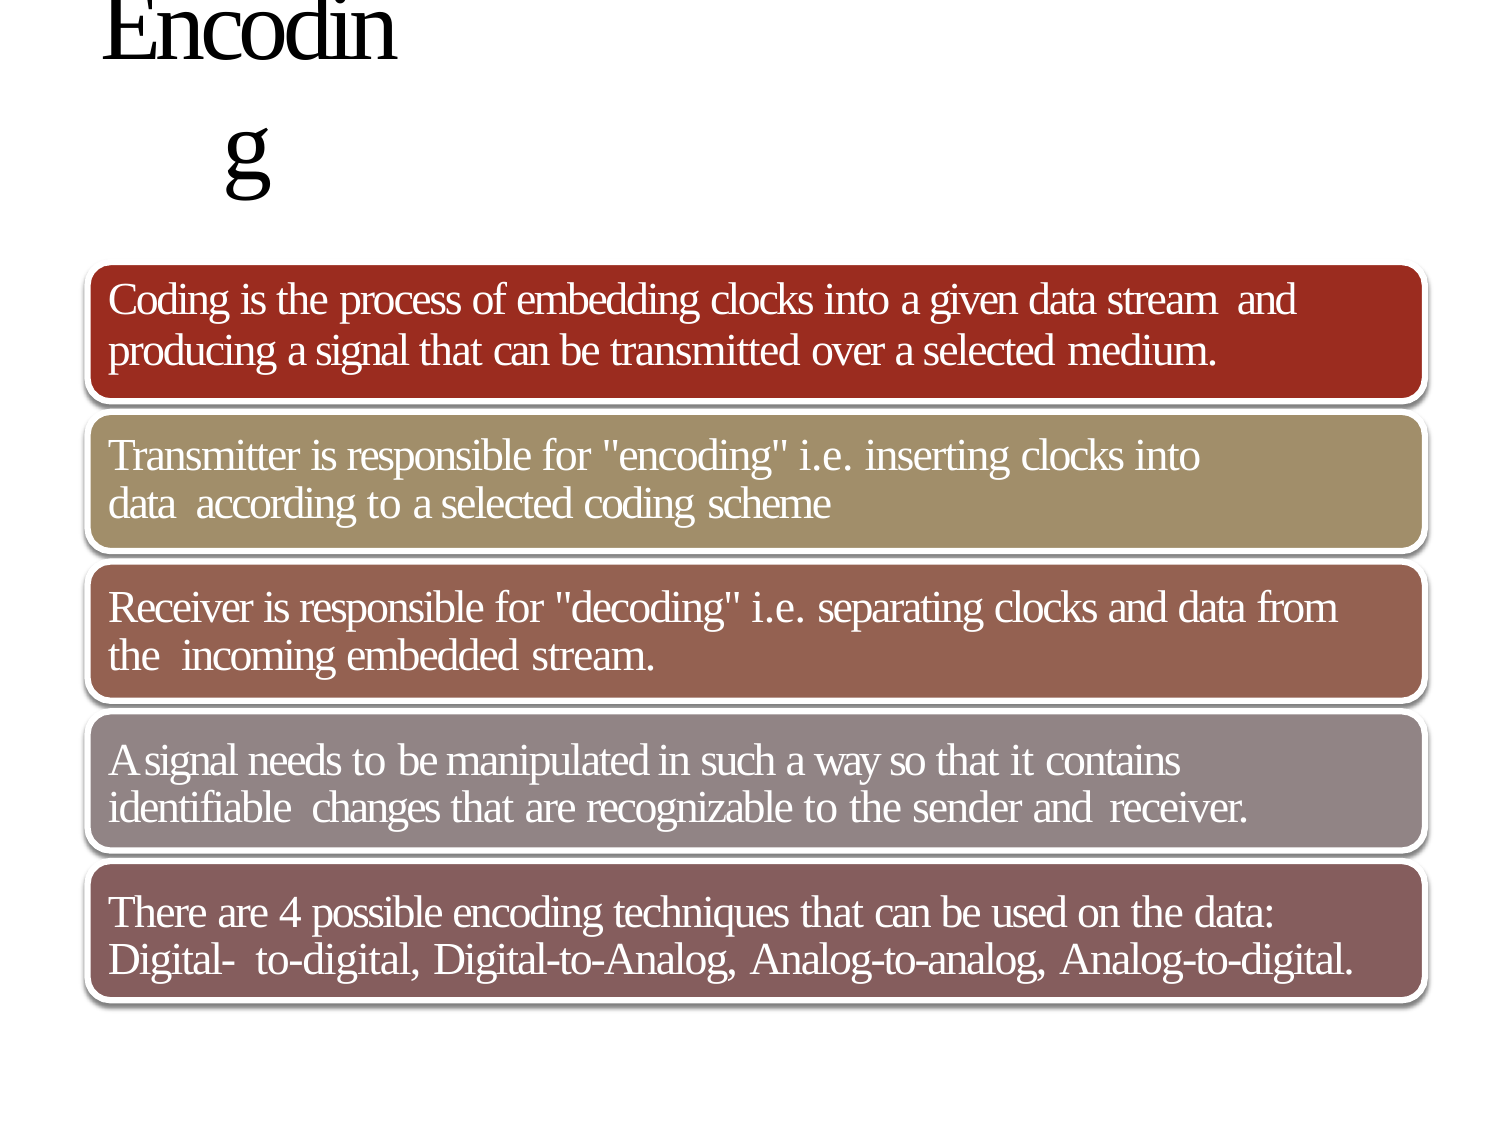

# Encoding

Coding is the process of embedding clocks into a given data stream and
producing a signal that can be transmitted over a selected medium.

Transmitter is responsible for "encoding" i.e. inserting clocks into data  according to a selected coding scheme

Receiver is responsible for "decoding" i.e. separating clocks and data from the  incoming embedded stream.

A signal needs to be manipulated in such a way so that it contains identifiable  changes that are recognizable to the sender and receiver.

There are 4 possible encoding techniques that can be used on the data: Digital-  to-digital, Digital-to-Analog, Analog-to-analog, Analog-to-digital.